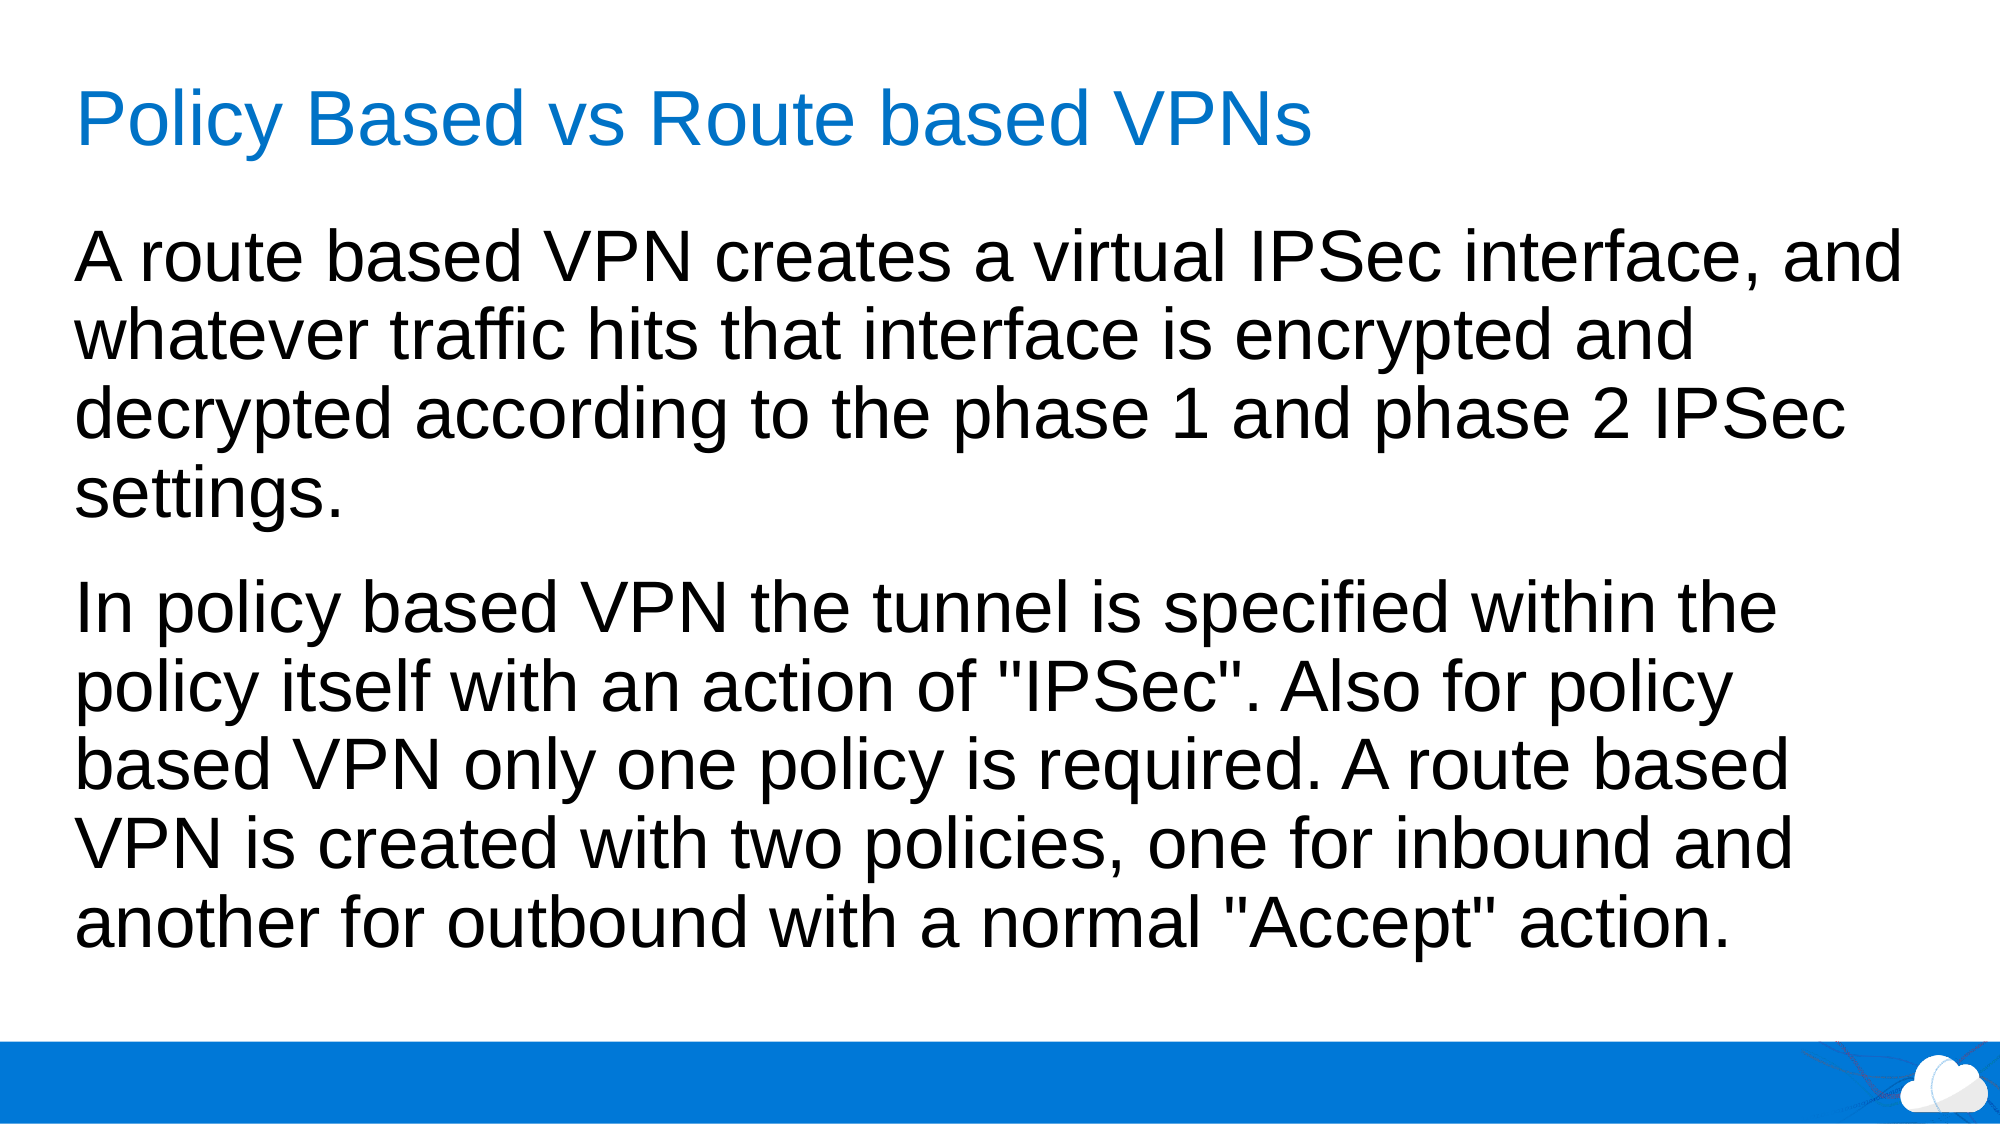

# Policy Based vs Route based VPNs
A route based VPN creates a virtual IPSec interface, and whatever traffic hits that interface is encrypted and decrypted according to the phase 1 and phase 2 IPSec settings.
In policy based VPN the tunnel is specified within the policy itself with an action of "IPSec". Also for policy based VPN only one policy is required. A route based VPN is created with two policies, one for inbound and another for outbound with a normal "Accept" action.